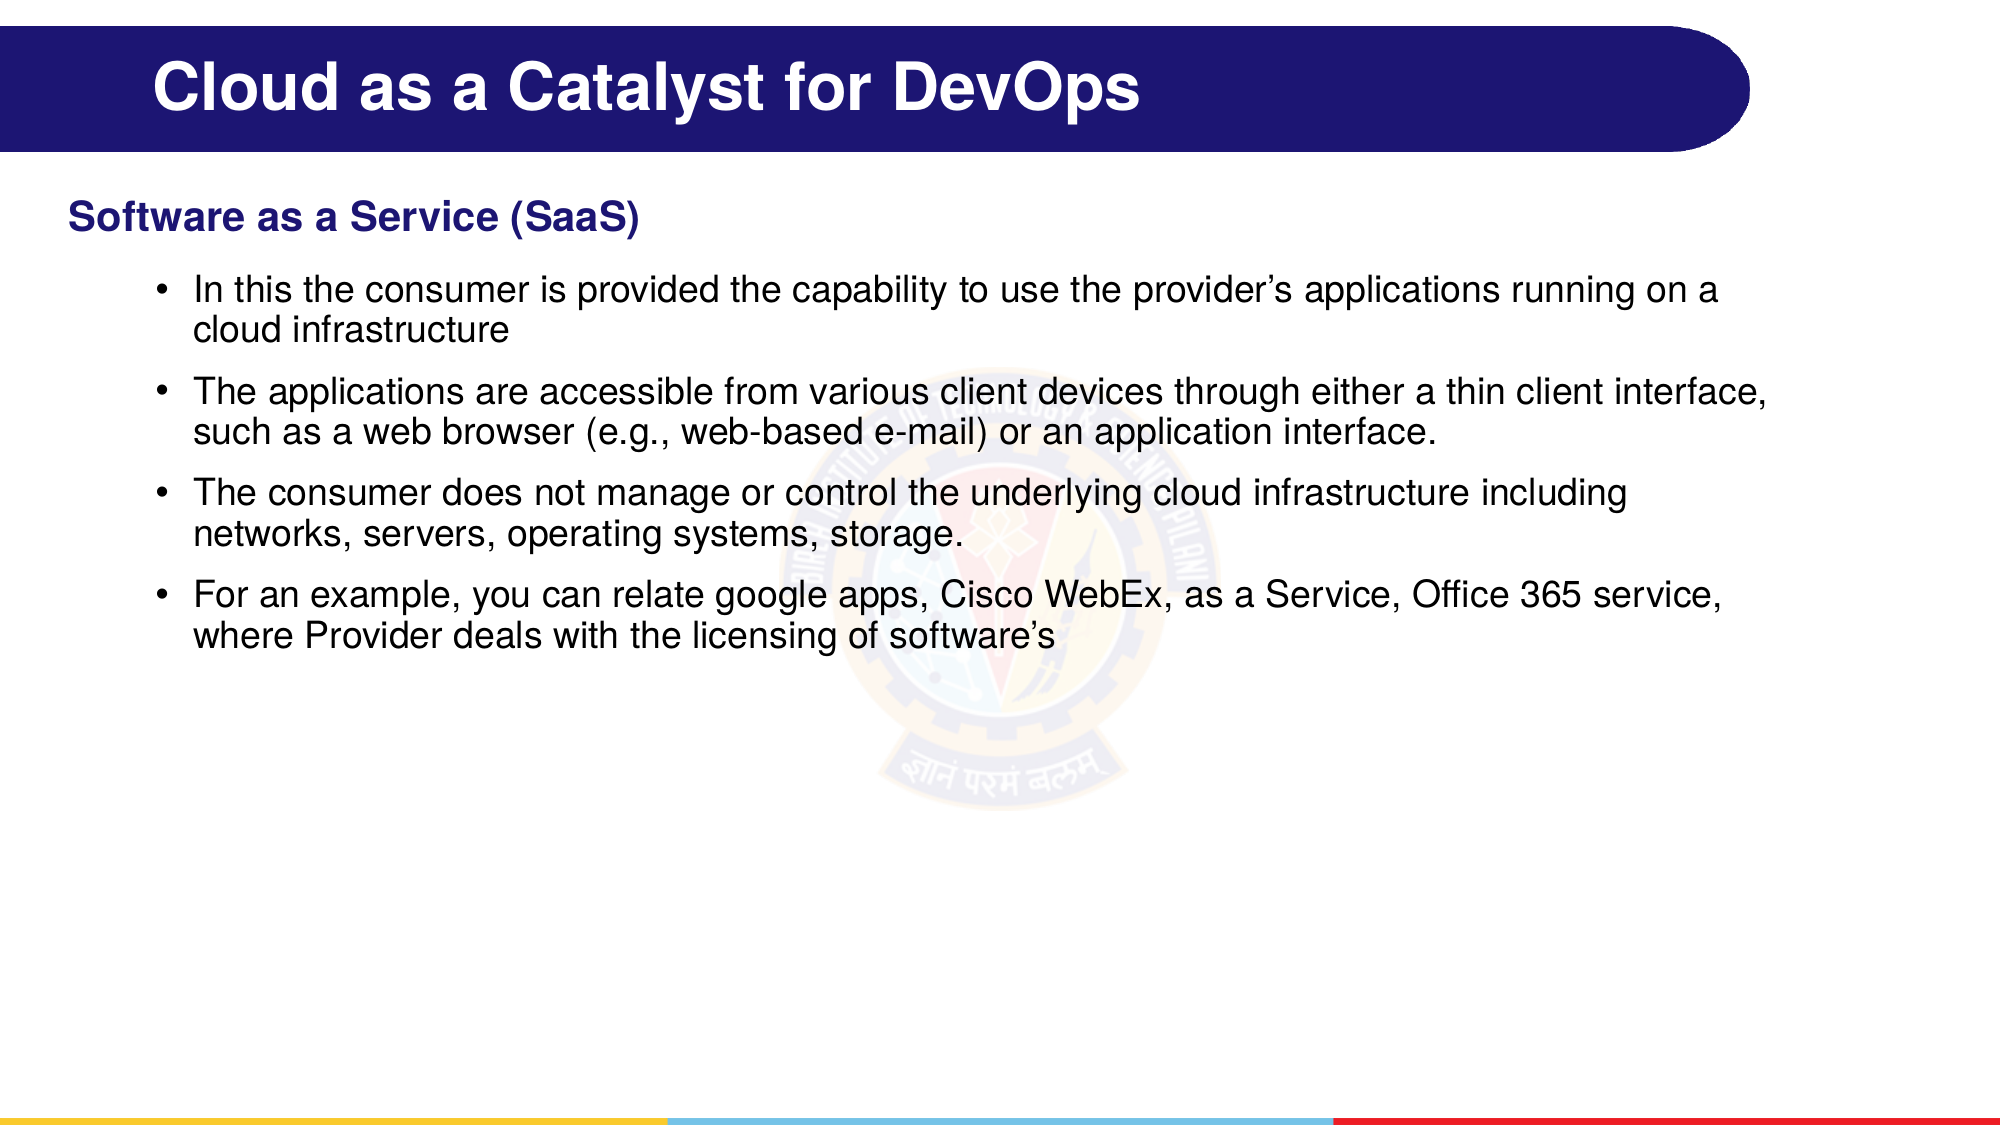

# Cloud as a Catalyst for DevOps
Software as a Service (SaaS)
In this the consumer is provided the capability to use the provider’s applications running on a cloud infrastructure
The applications are accessible from various client devices through either a thin client interface, such as a web browser (e.g., web-based e-mail) or an application interface.
The consumer does not manage or control the underlying cloud infrastructure including networks, servers, operating systems, storage.
For an example, you can relate google apps, Cisco WebEx, as a Service, Office 365 service, where Provider deals with the licensing of software’s